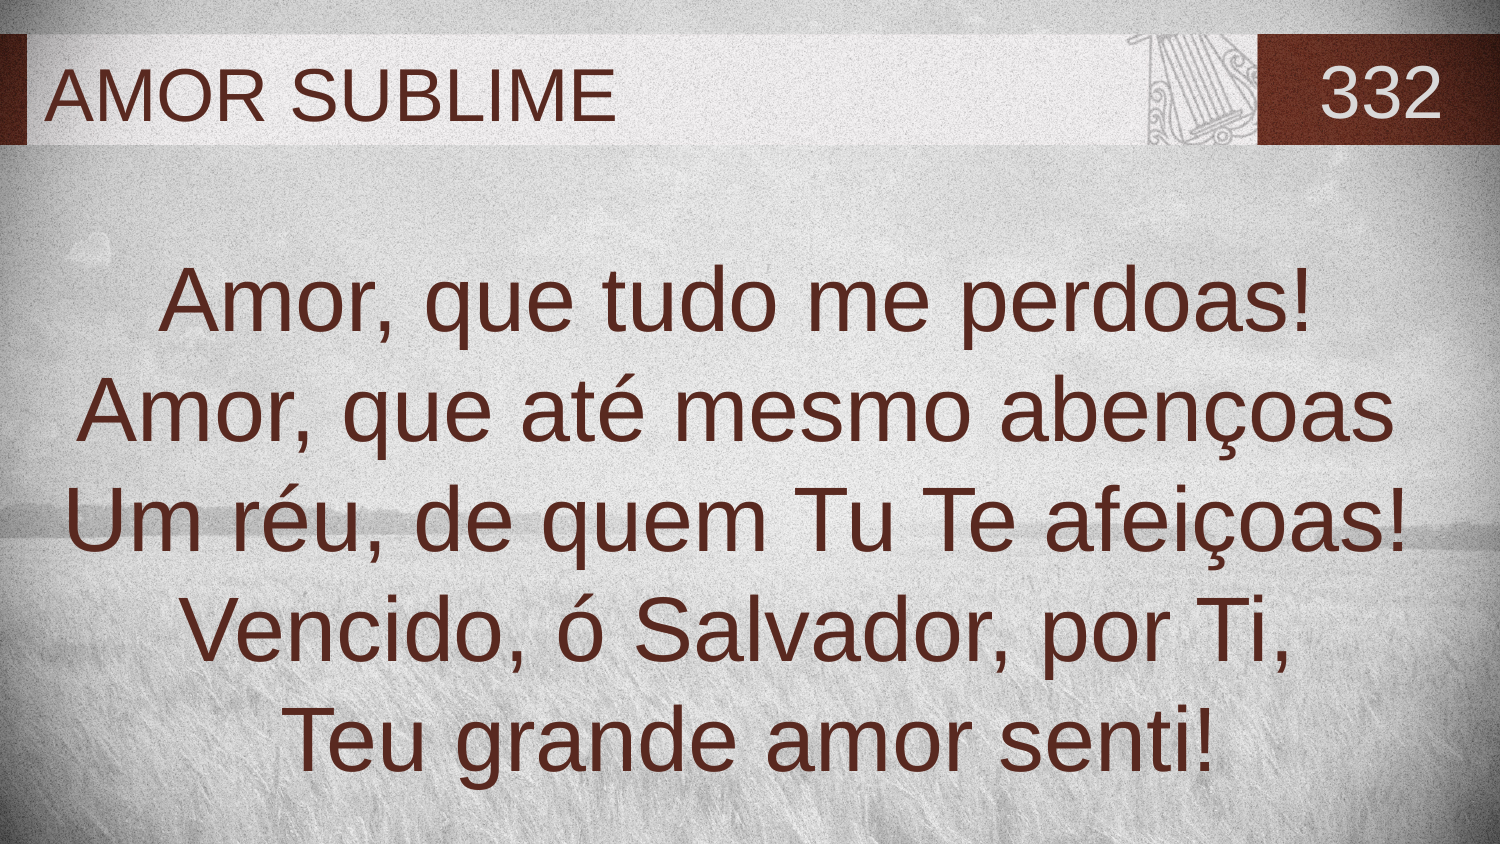

# AMOR SUBLIME
332
Amor, que tudo me perdoas!
Amor, que até mesmo abençoas
Um réu, de quem Tu Te afeiçoas!
Vencido, ó Salvador, por Ti,
Teu grande amor senti!